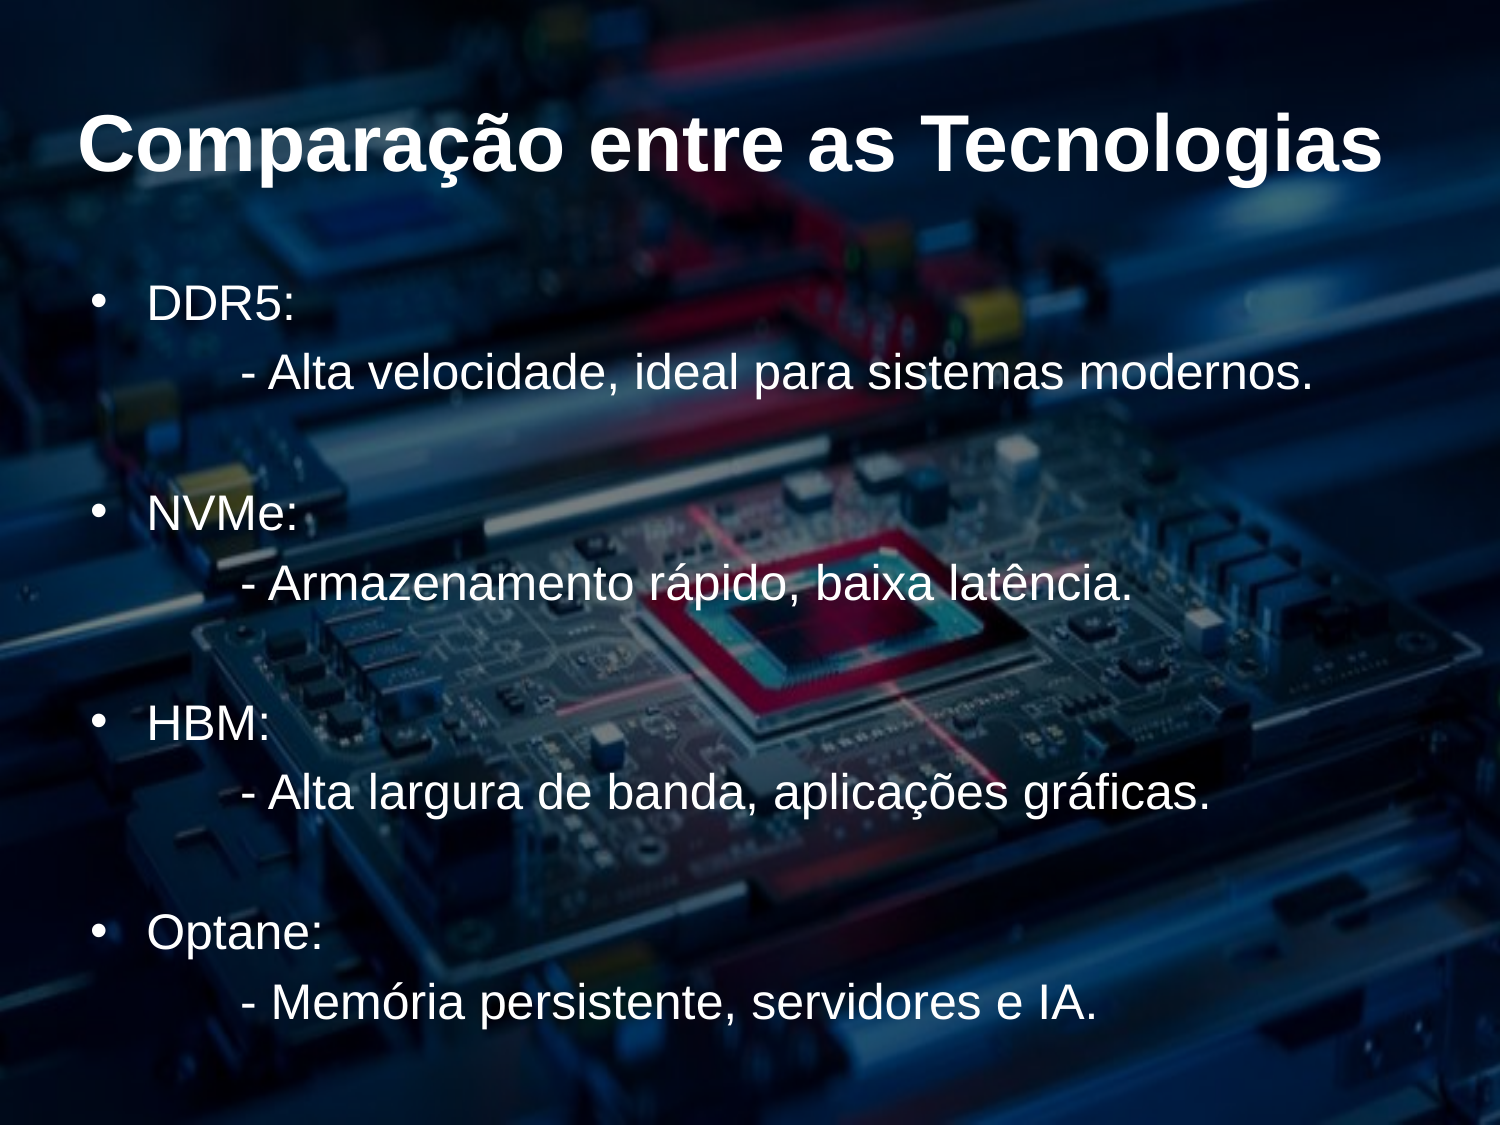

# Comparação entre as Tecnologias
DDR5:
	- Alta velocidade, ideal para sistemas modernos.

NVMe:
	- Armazenamento rápido, baixa latência.

HBM:
	- Alta largura de banda, aplicações gráficas.

Optane:
	- Memória persistente, servidores e IA.